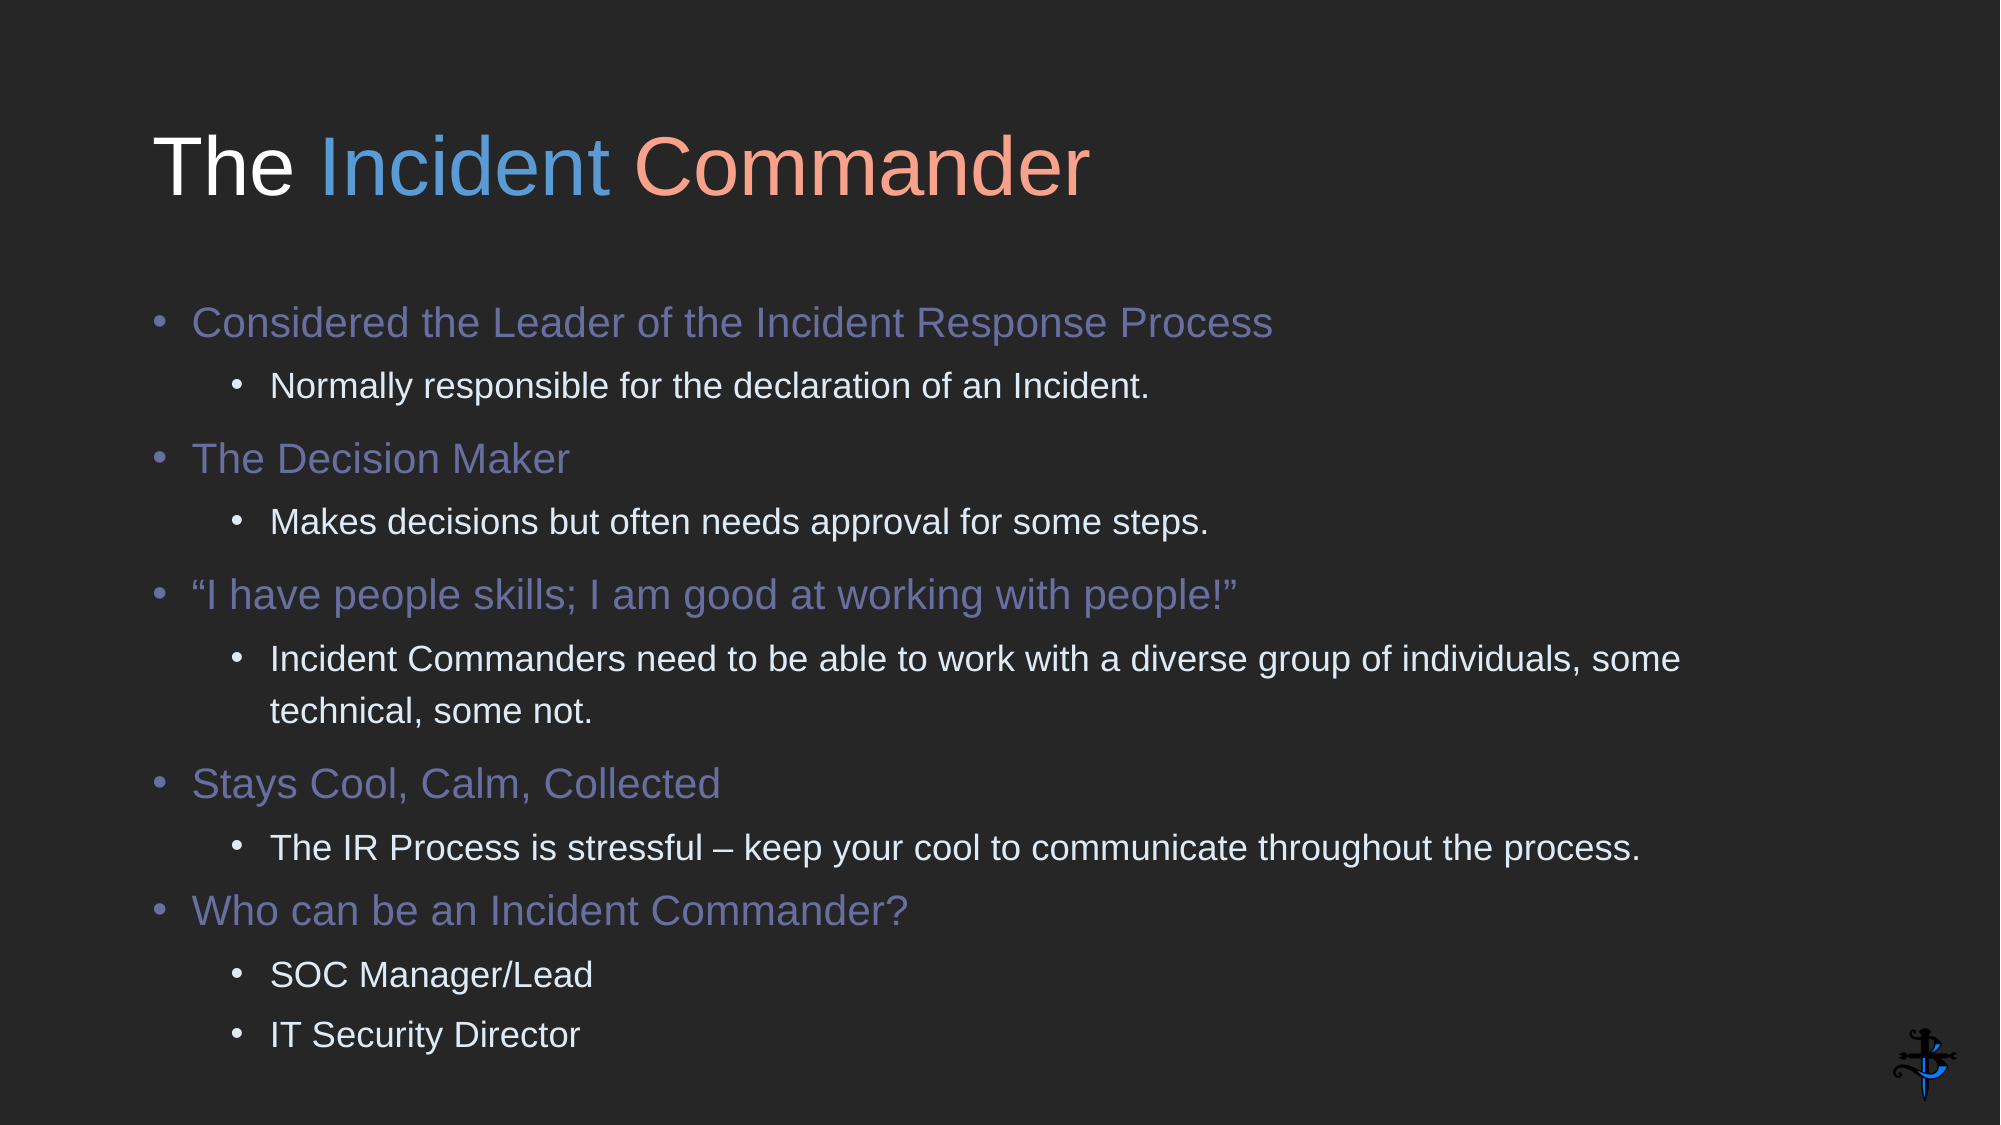

# The Incident Commander
Considered the Leader of the Incident Response Process
Normally responsible for the declaration of an Incident.
The Decision Maker
Makes decisions but often needs approval for some steps.
“I have people skills; I am good at working with people!”
Incident Commanders need to be able to work with a diverse group of individuals, some technical, some not.
Stays Cool, Calm, Collected
The IR Process is stressful – keep your cool to communicate throughout the process.
Who can be an Incident Commander?
SOC Manager/Lead
IT Security Director